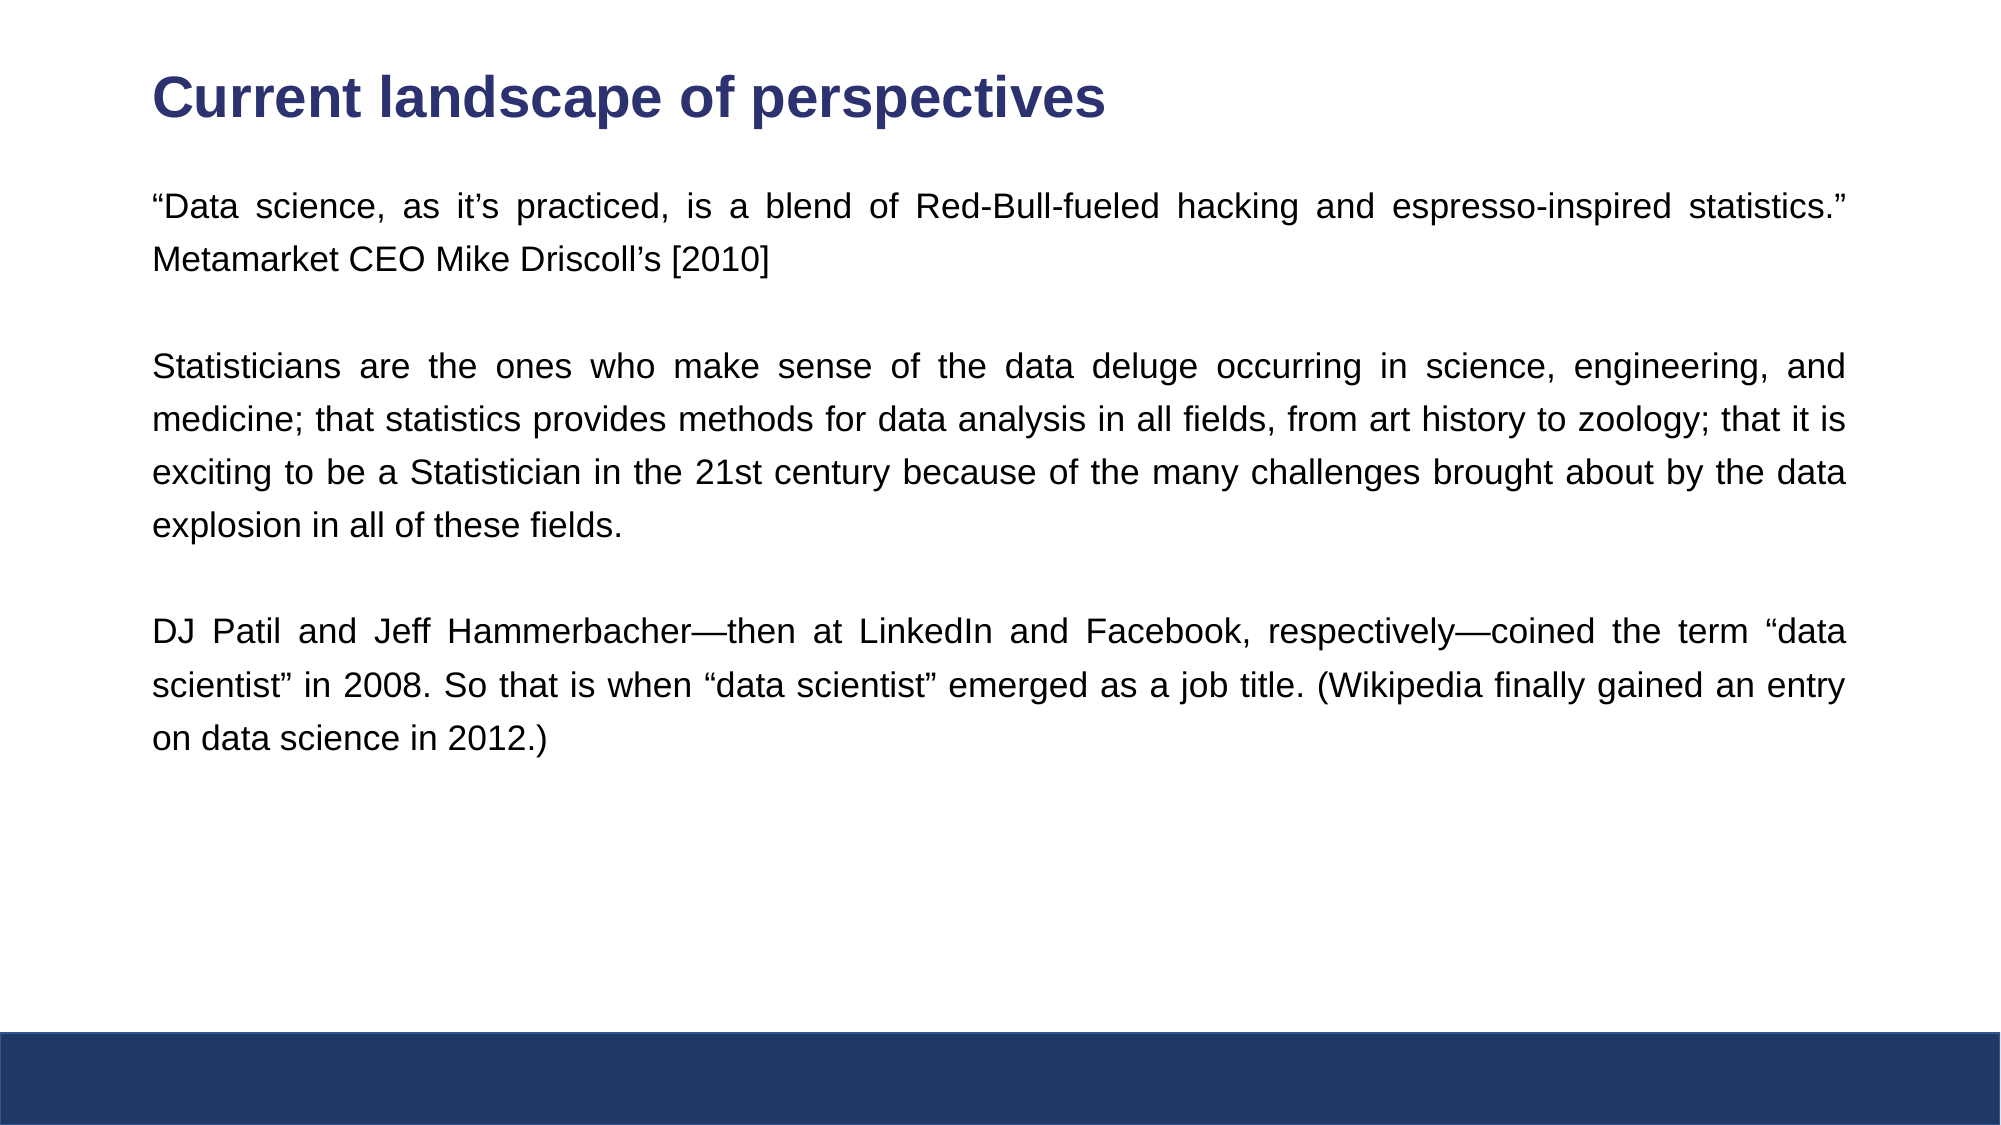

Current landscape of perspectives
“Data science, as it’s practiced, is a blend of Red-Bull-fueled hacking and espresso-inspired statistics.” Metamarket CEO Mike Driscoll’s [2010]

Statisticians are the ones who make sense of the data deluge occurring in science, engineering, and medicine; that statistics provides methods for data analysis in all fields, from art history to zoology; that it is exciting to be a Statistician in the 21st century because of the many challenges brought about by the data explosion in all of these fields.

DJ Patil and Jeff Hammerbacher—then at LinkedIn and Facebook, respectively—coined the term “data scientist” in 2008. So that is when “data scientist” emerged as a job title. (Wikipedia finally gained an entry on data science in 2012.)
16